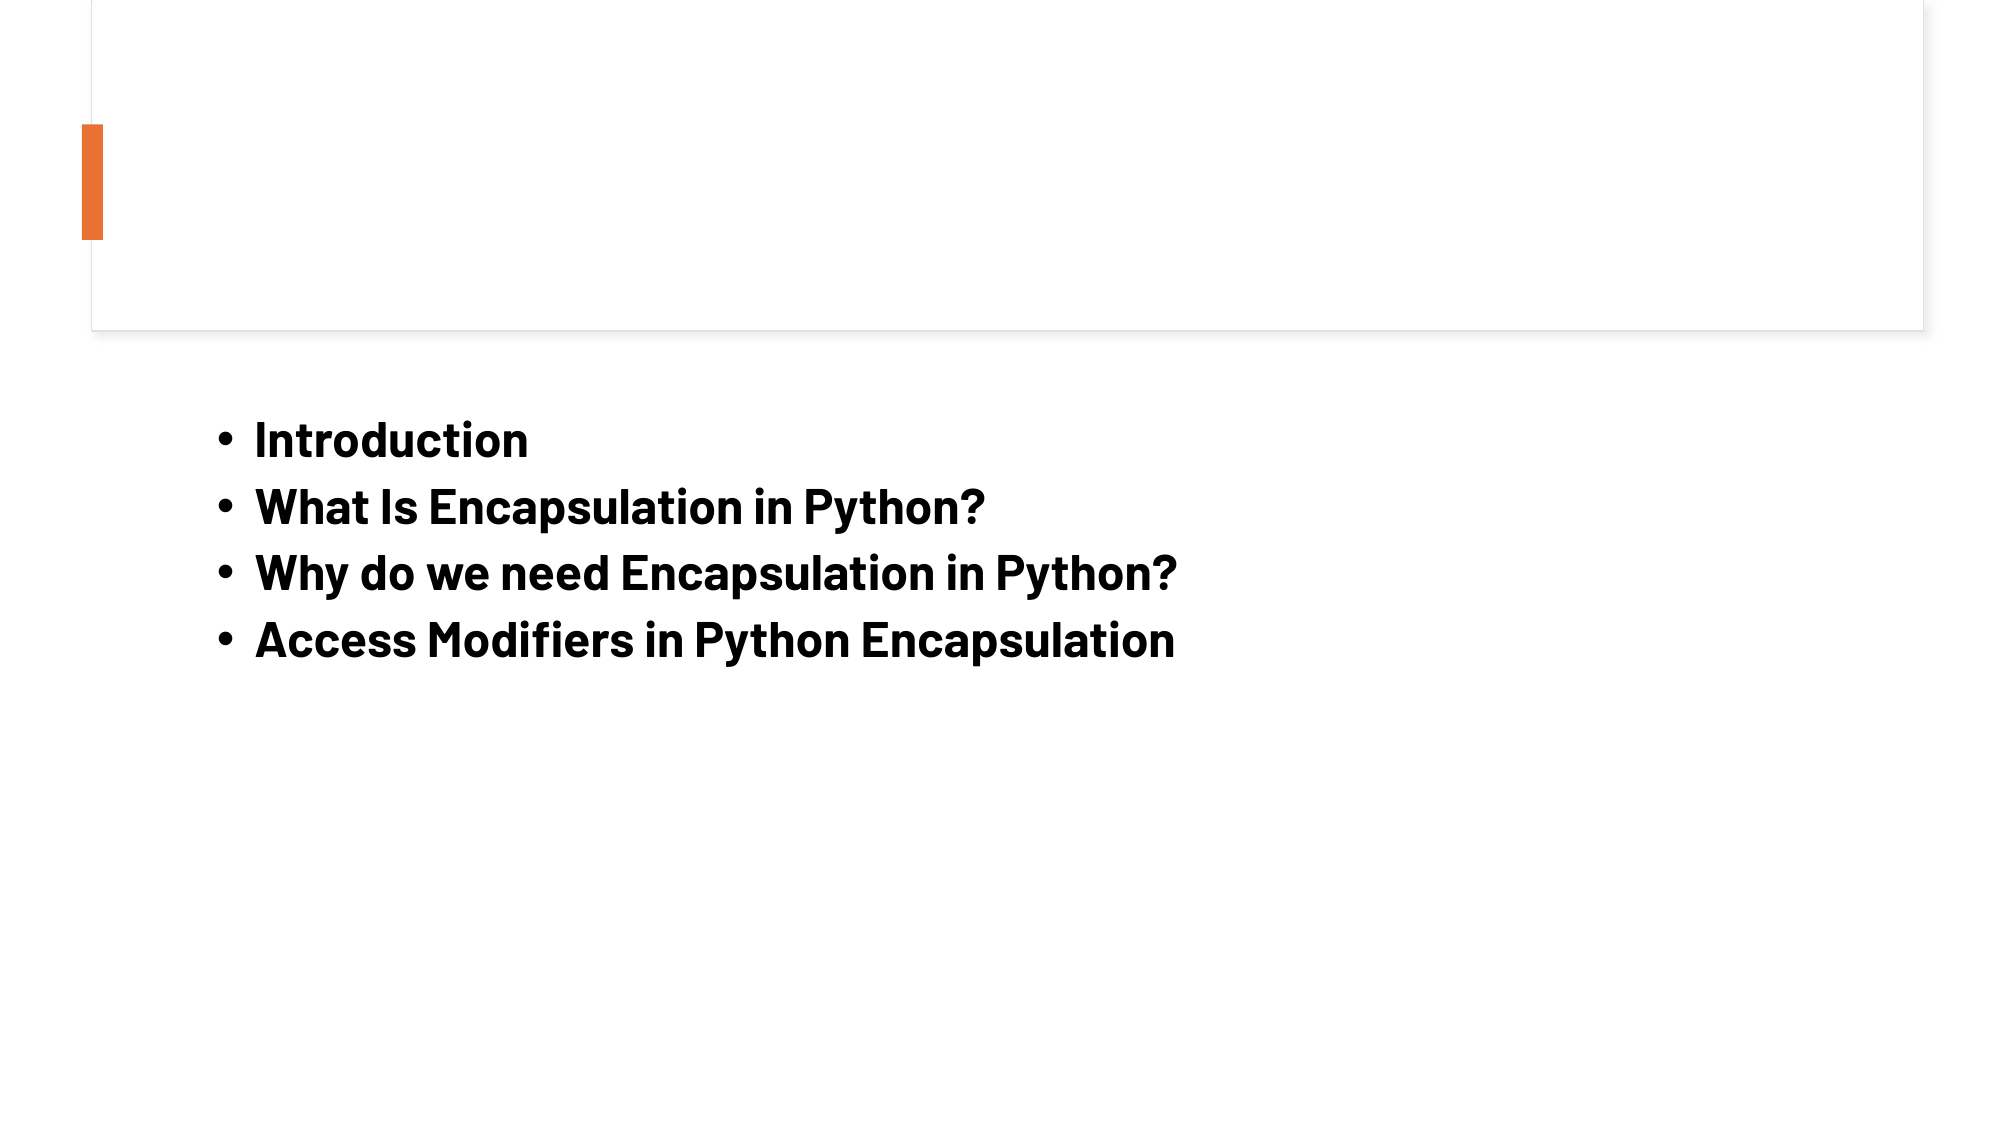

Introduction
What Is Encapsulation in Python?
Why do we need Encapsulation in Python?
Access Modifiers in Python Encapsulation